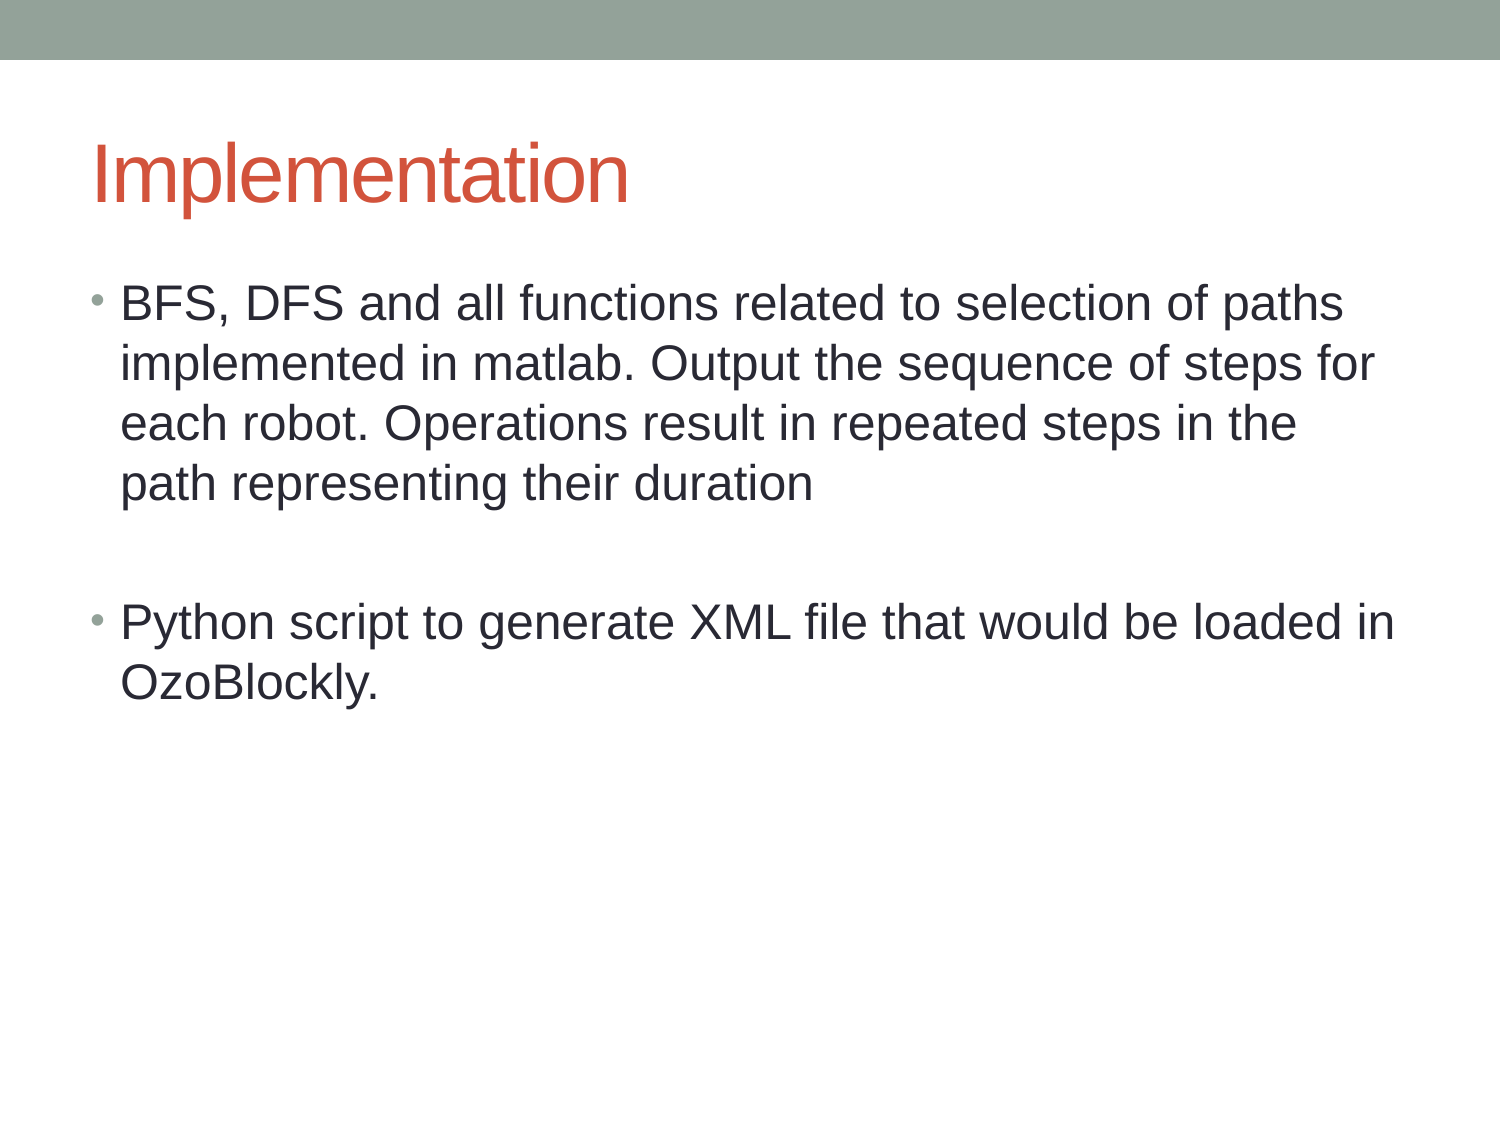

# Implementation
BFS, DFS and all functions related to selection of paths implemented in matlab. Output the sequence of steps for each robot. Operations result in repeated steps in the path representing their duration

Python script to generate XML file that would be loaded in OzoBlockly.